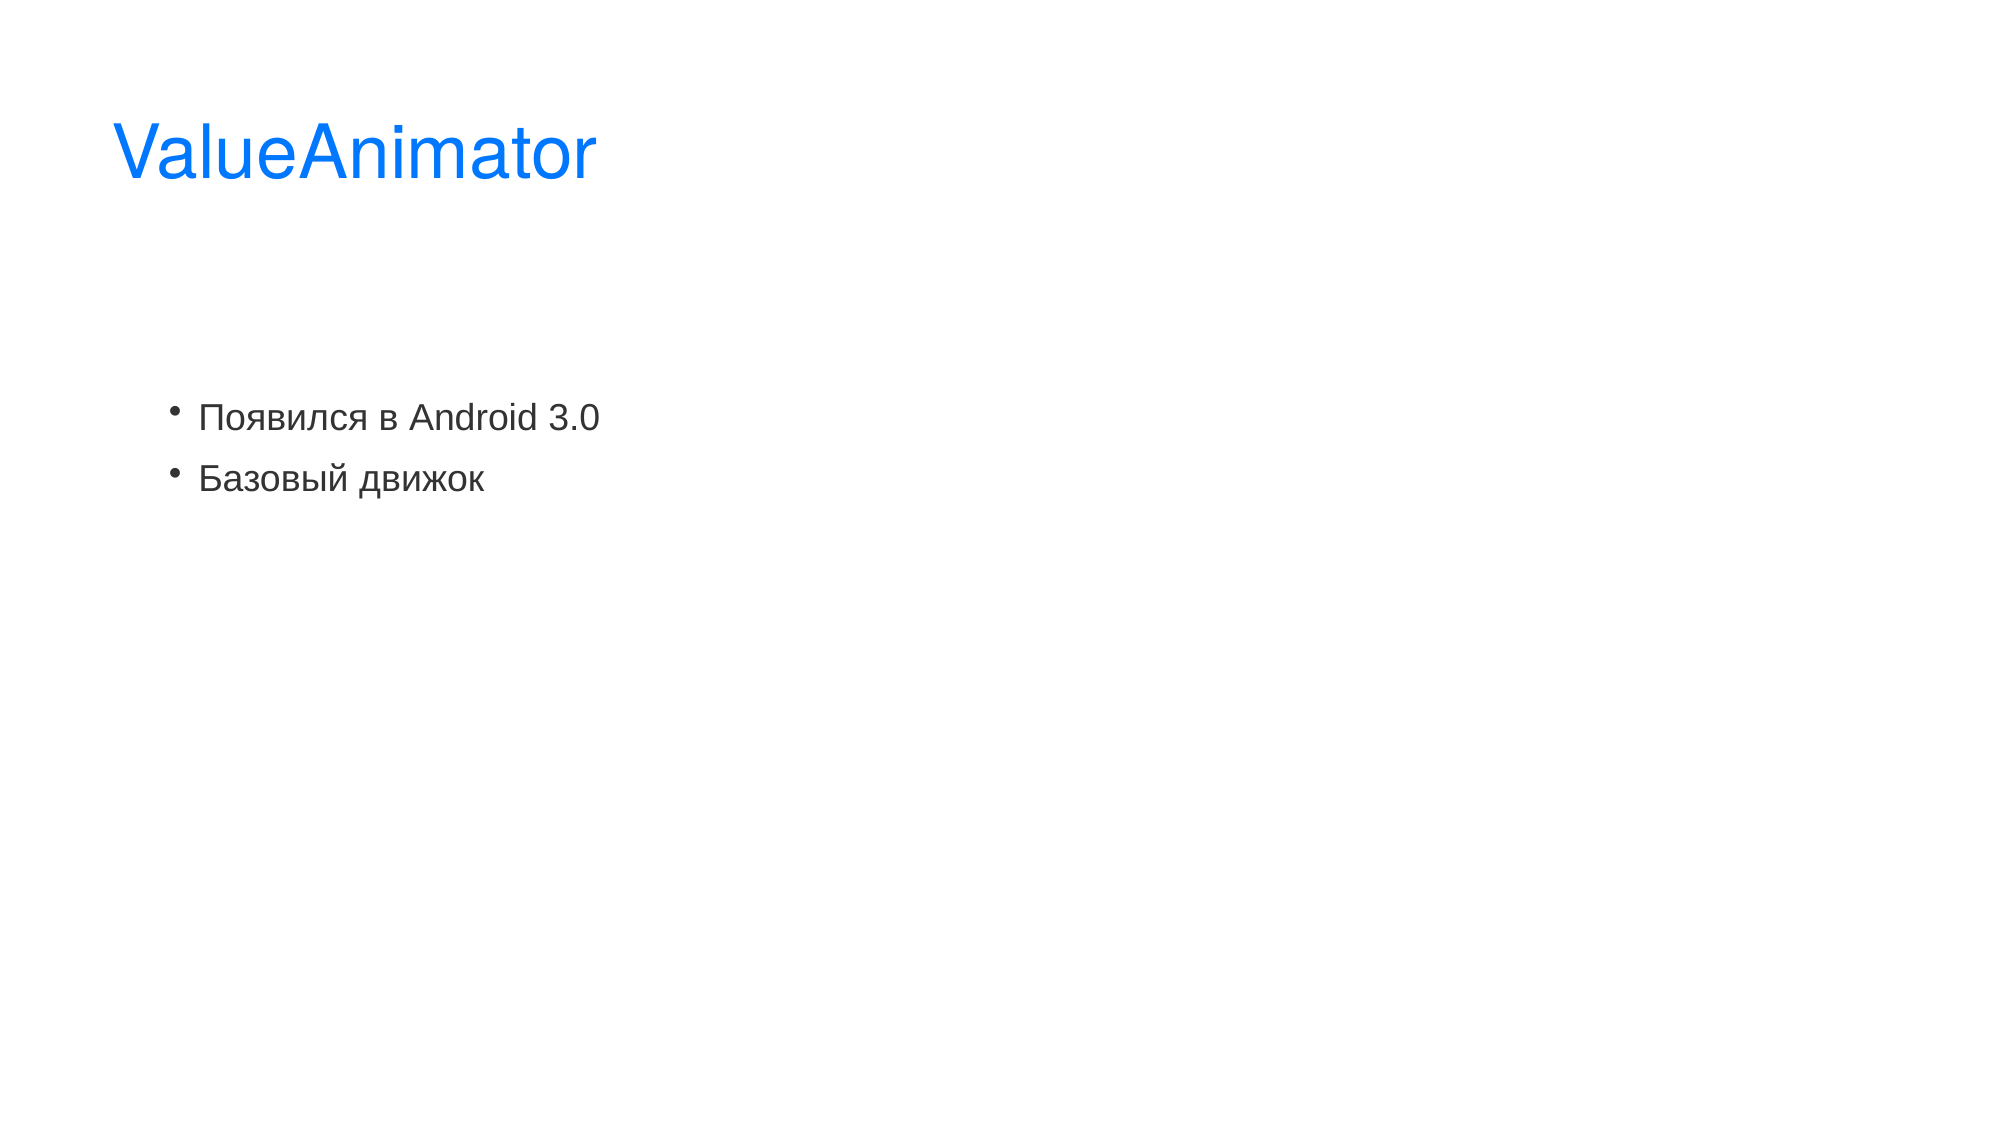

# ValueAnimator

Появился в Android 3.0
Базовый движок